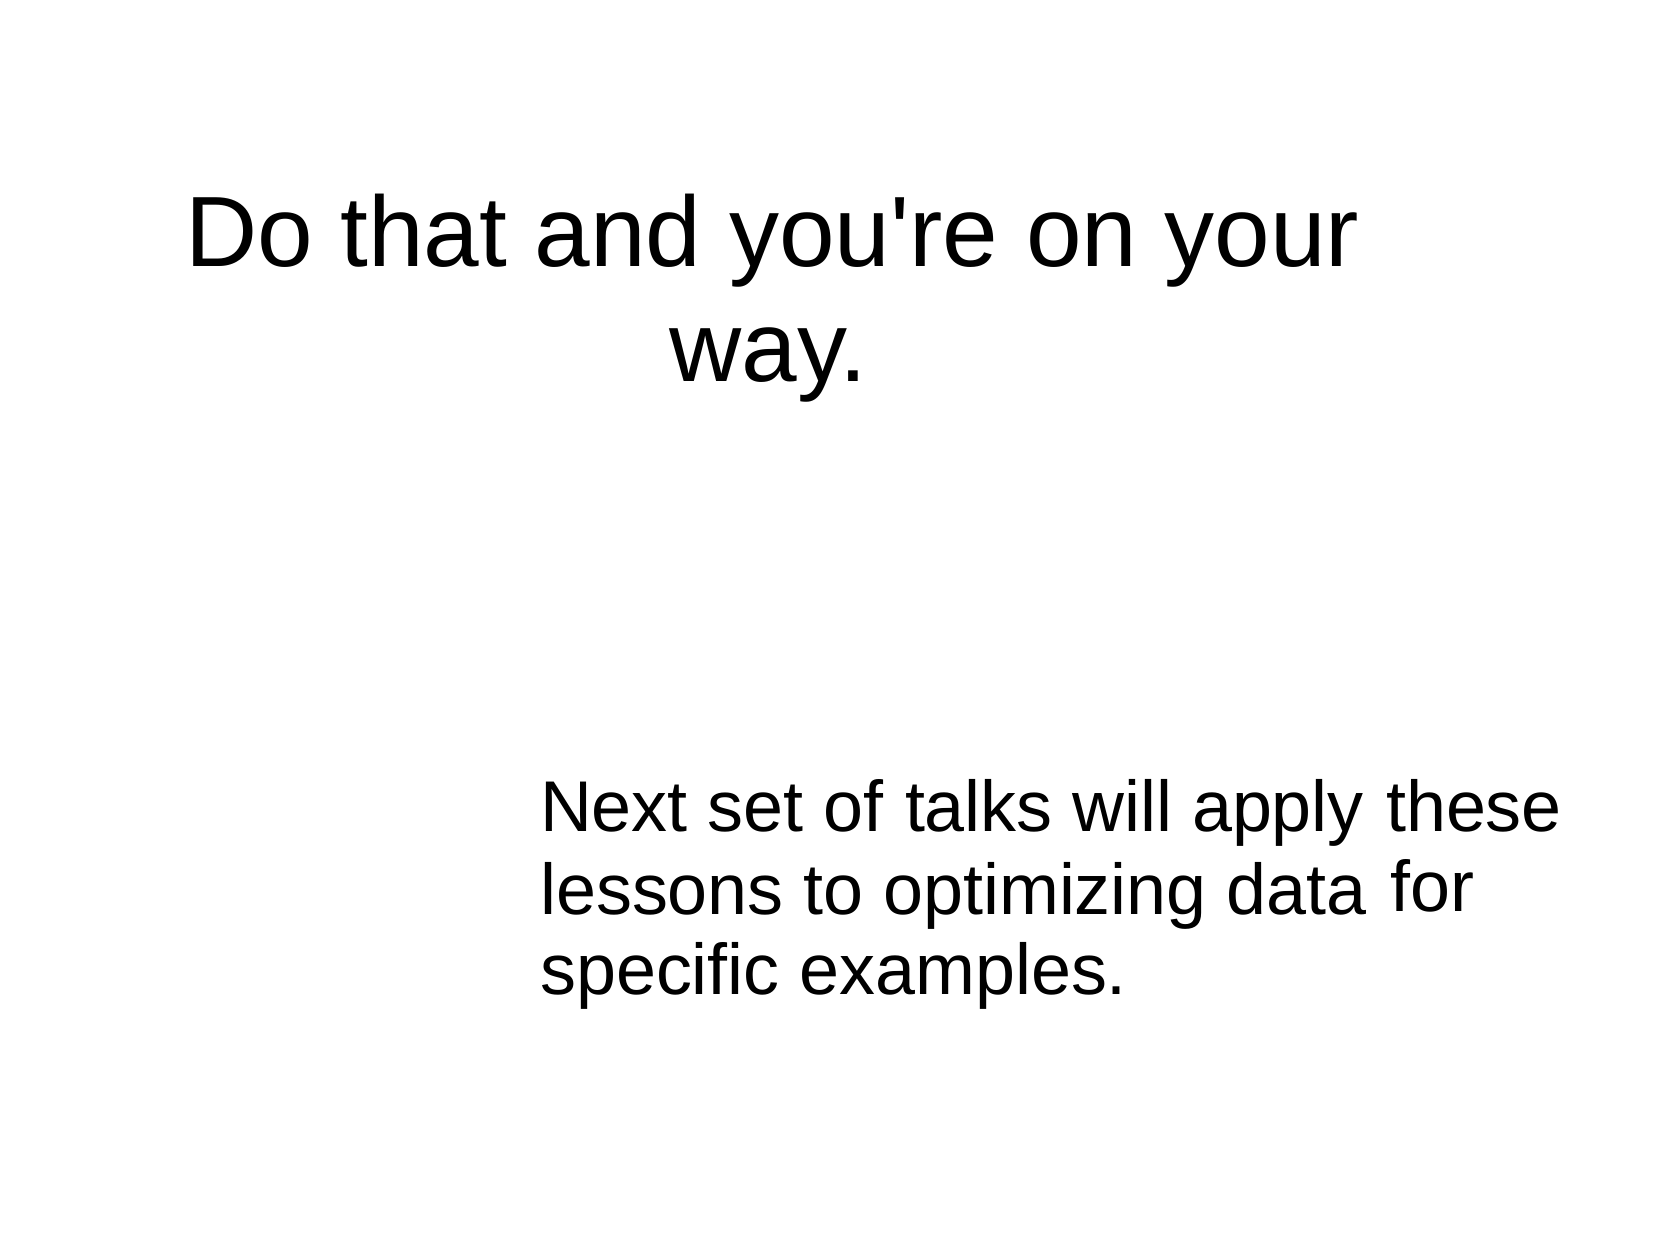

Do
that
and
you're
on
your
way.
Next set of
talks will apply
these
for
lessons to optimizing data
specific examples.